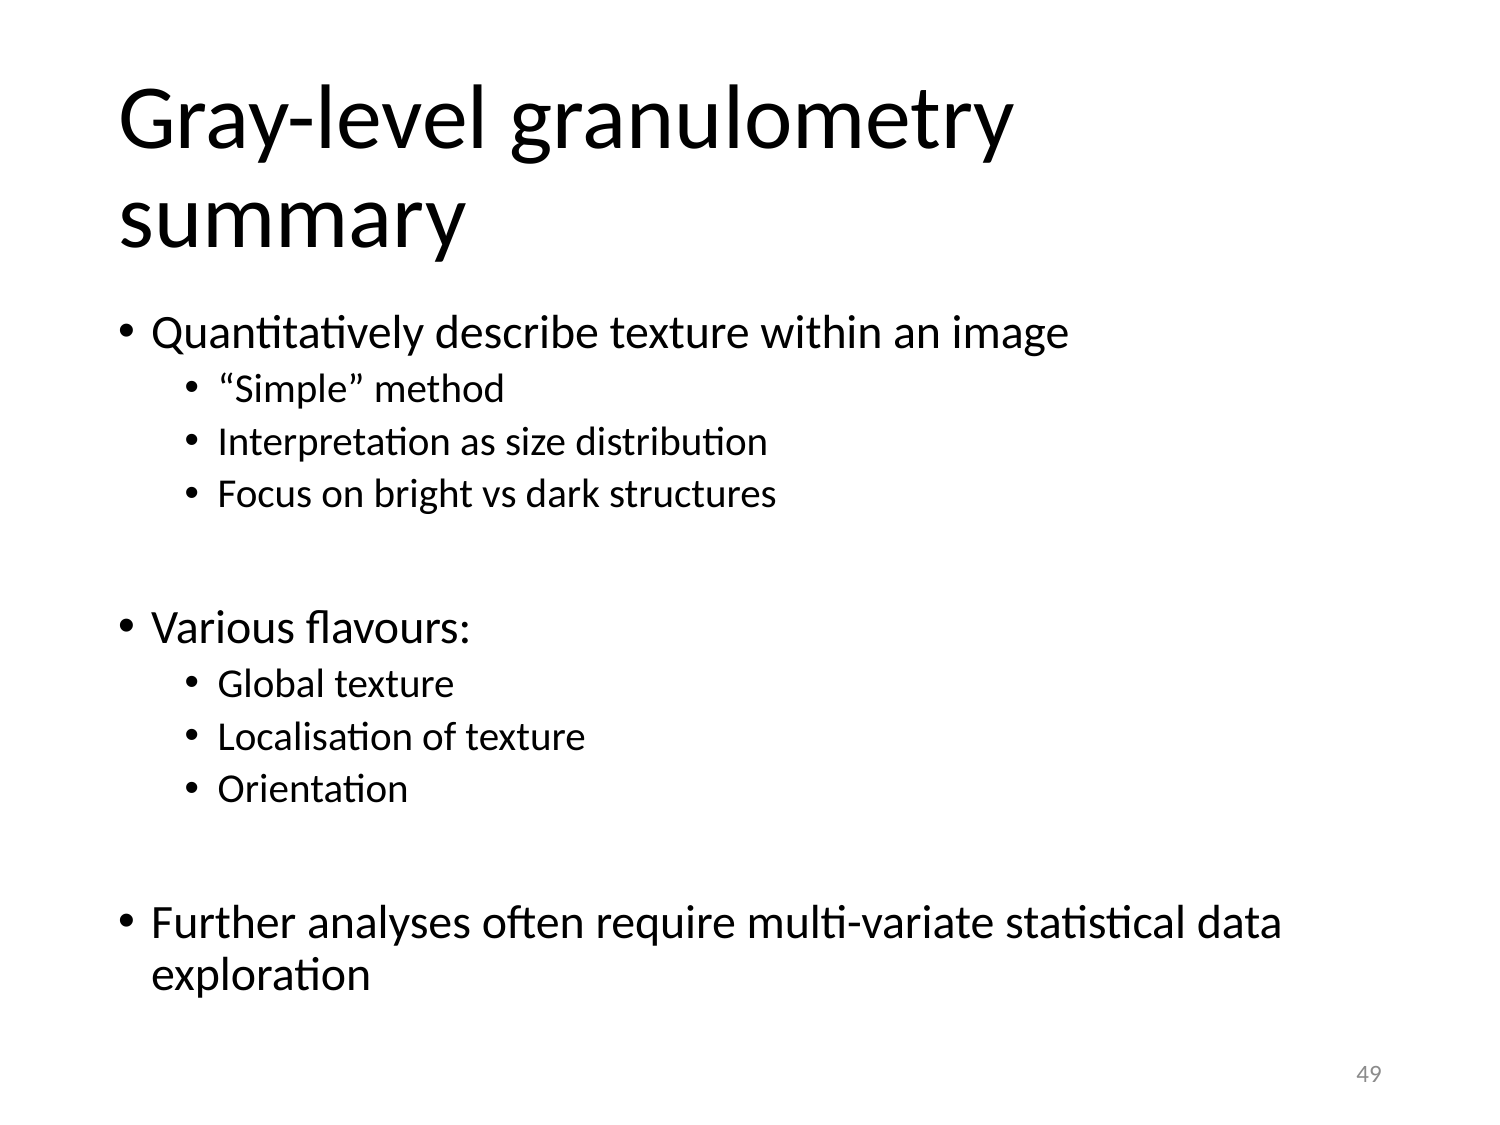

# Gray-level granulometry summary
Quantitatively describe texture within an image
“Simple” method
Interpretation as size distribution
Focus on bright vs dark structures

Various flavours:
Global texture
Localisation of texture
Orientation

Further analyses often require multi-variate statistical data exploration
49